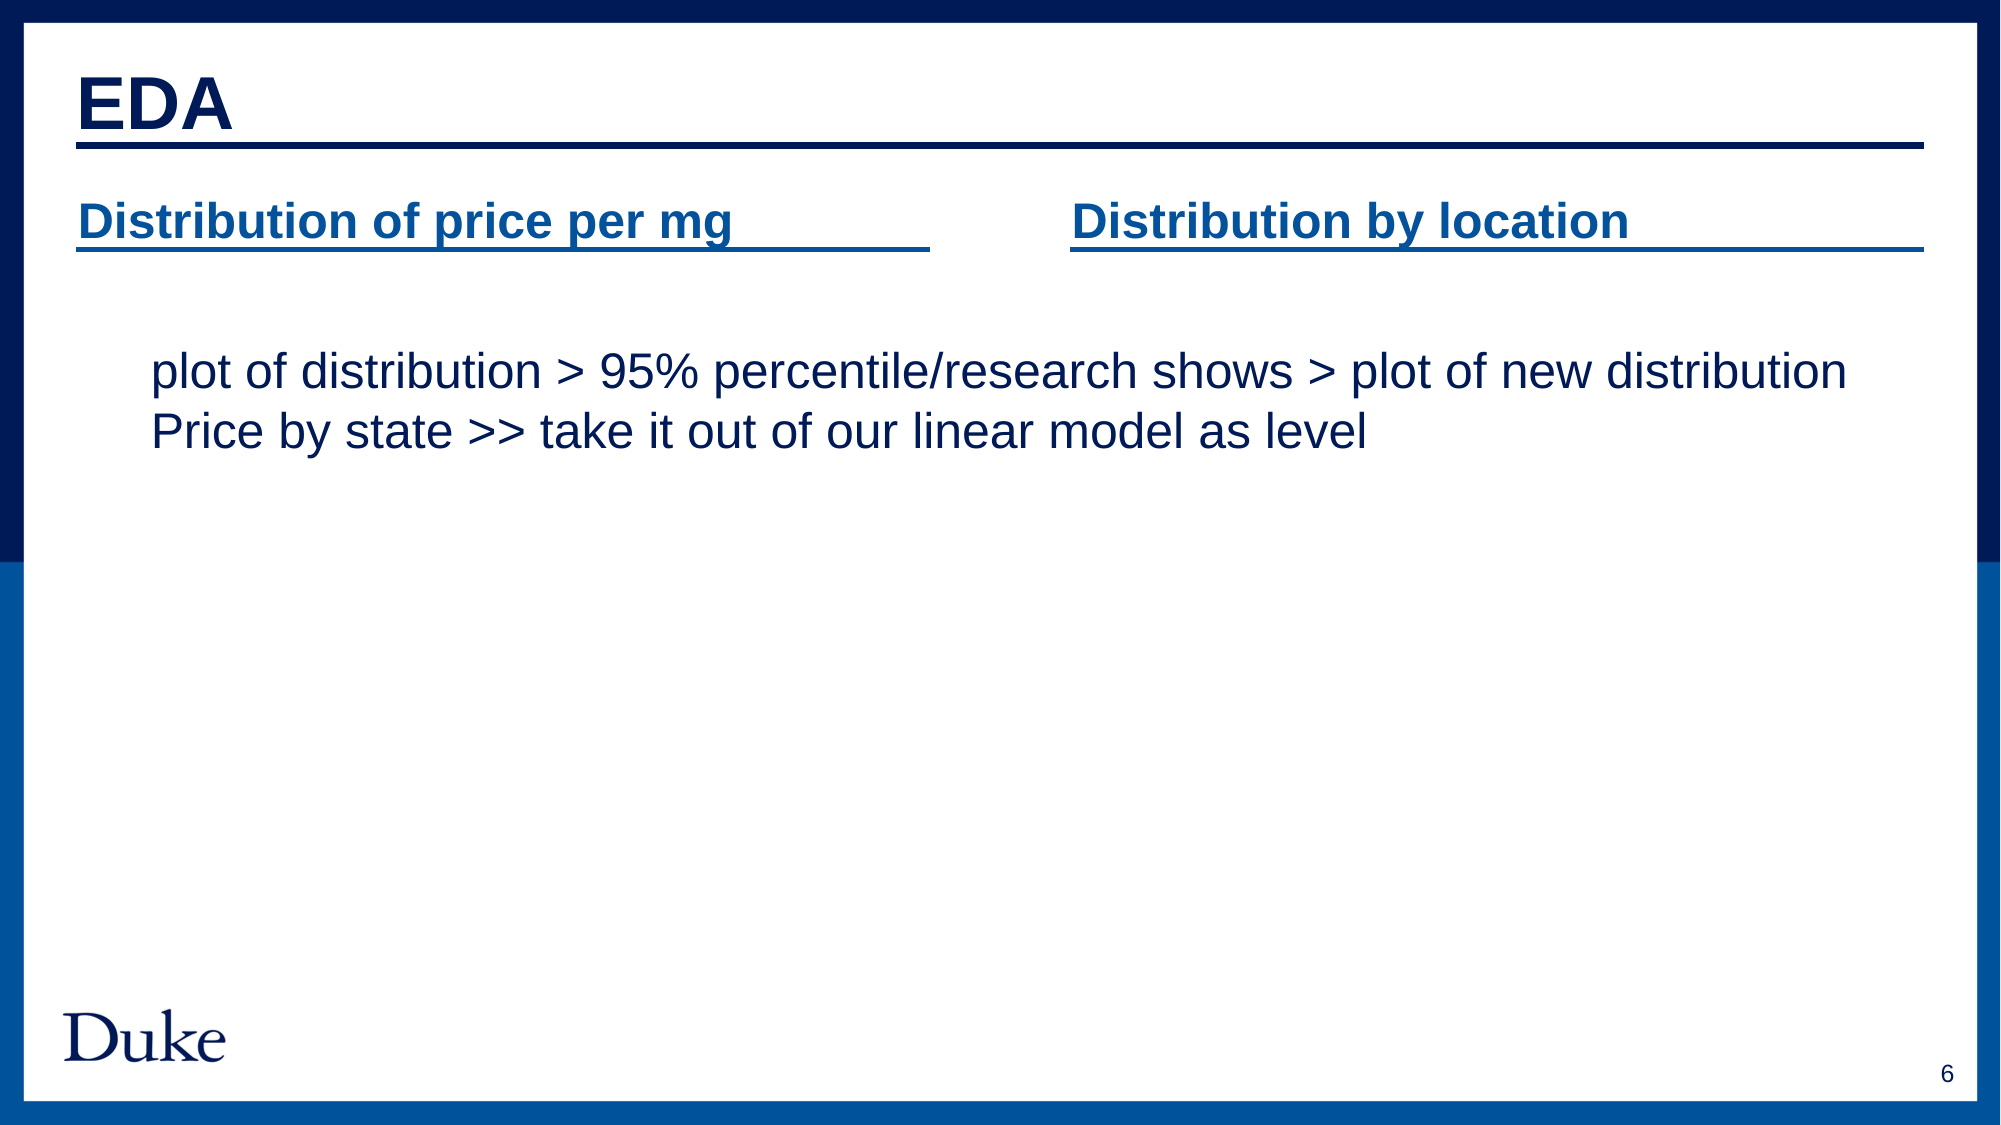

EDA
Distribution of price per mg
Distribution by location
plot of distribution > 95% percentile/research shows > plot of new distribution
Price by state >> take it out of our linear model as level

6